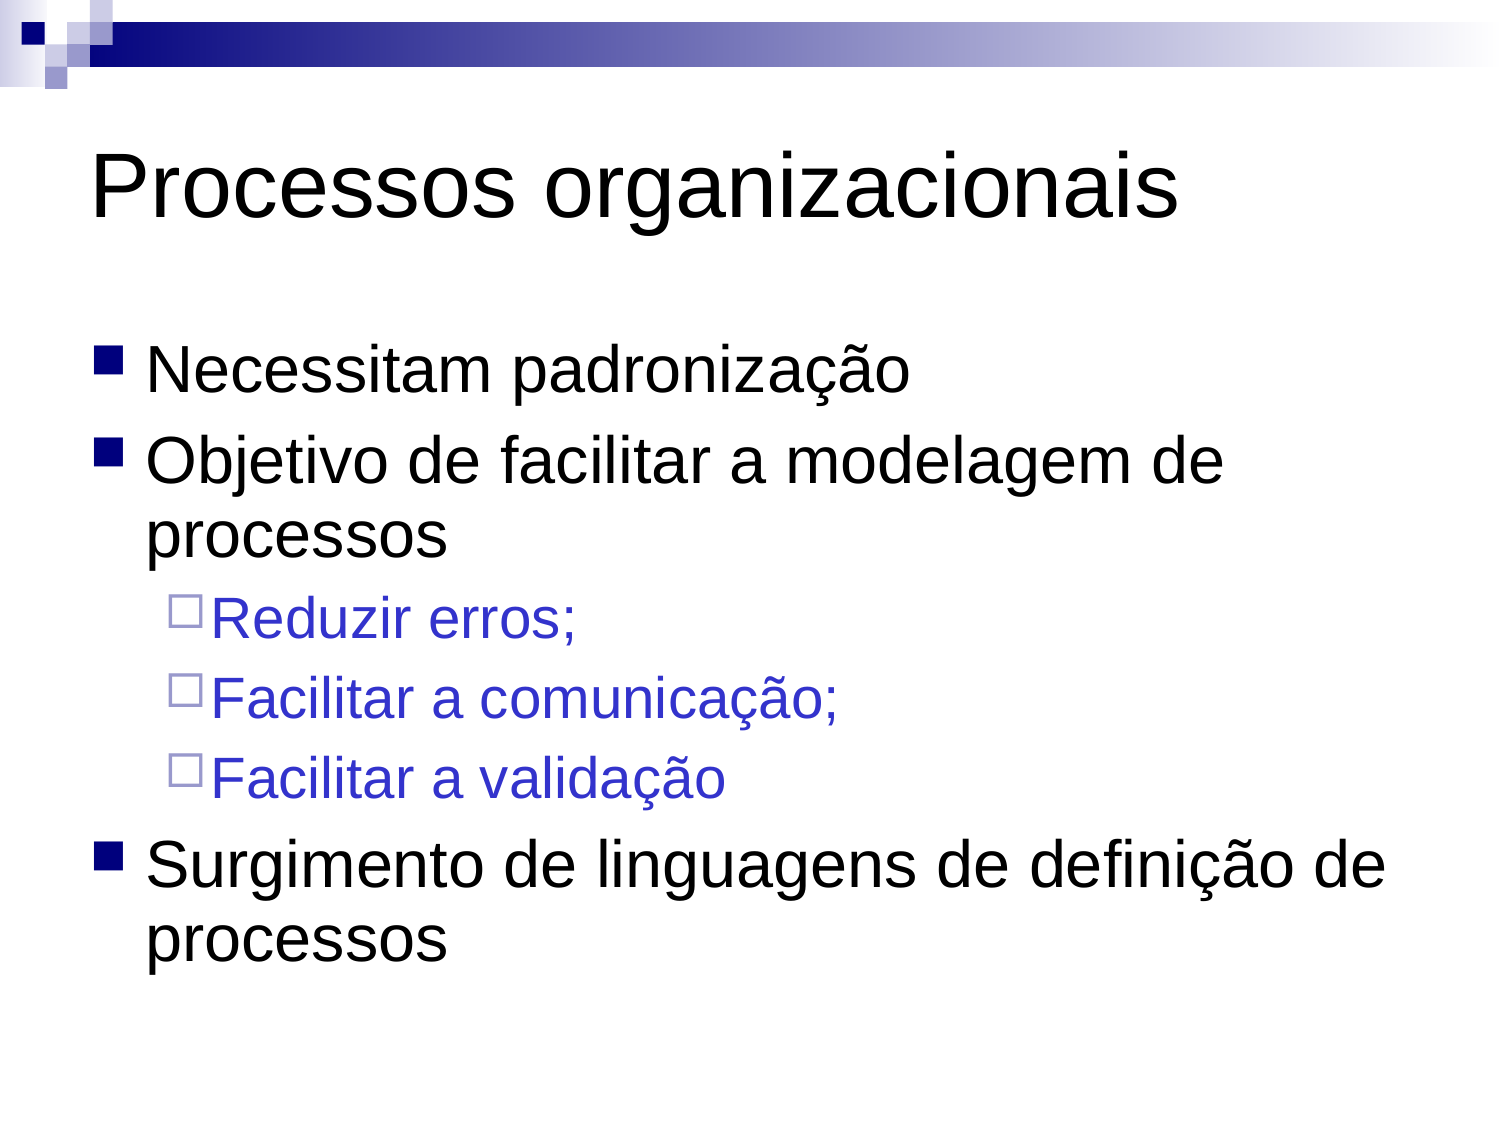

# Processos organizacionais
Necessitam padronização
Objetivo de facilitar a modelagem de processos
Reduzir erros;
Facilitar a comunicação;
Facilitar a validação
Surgimento de linguagens de definição de processos